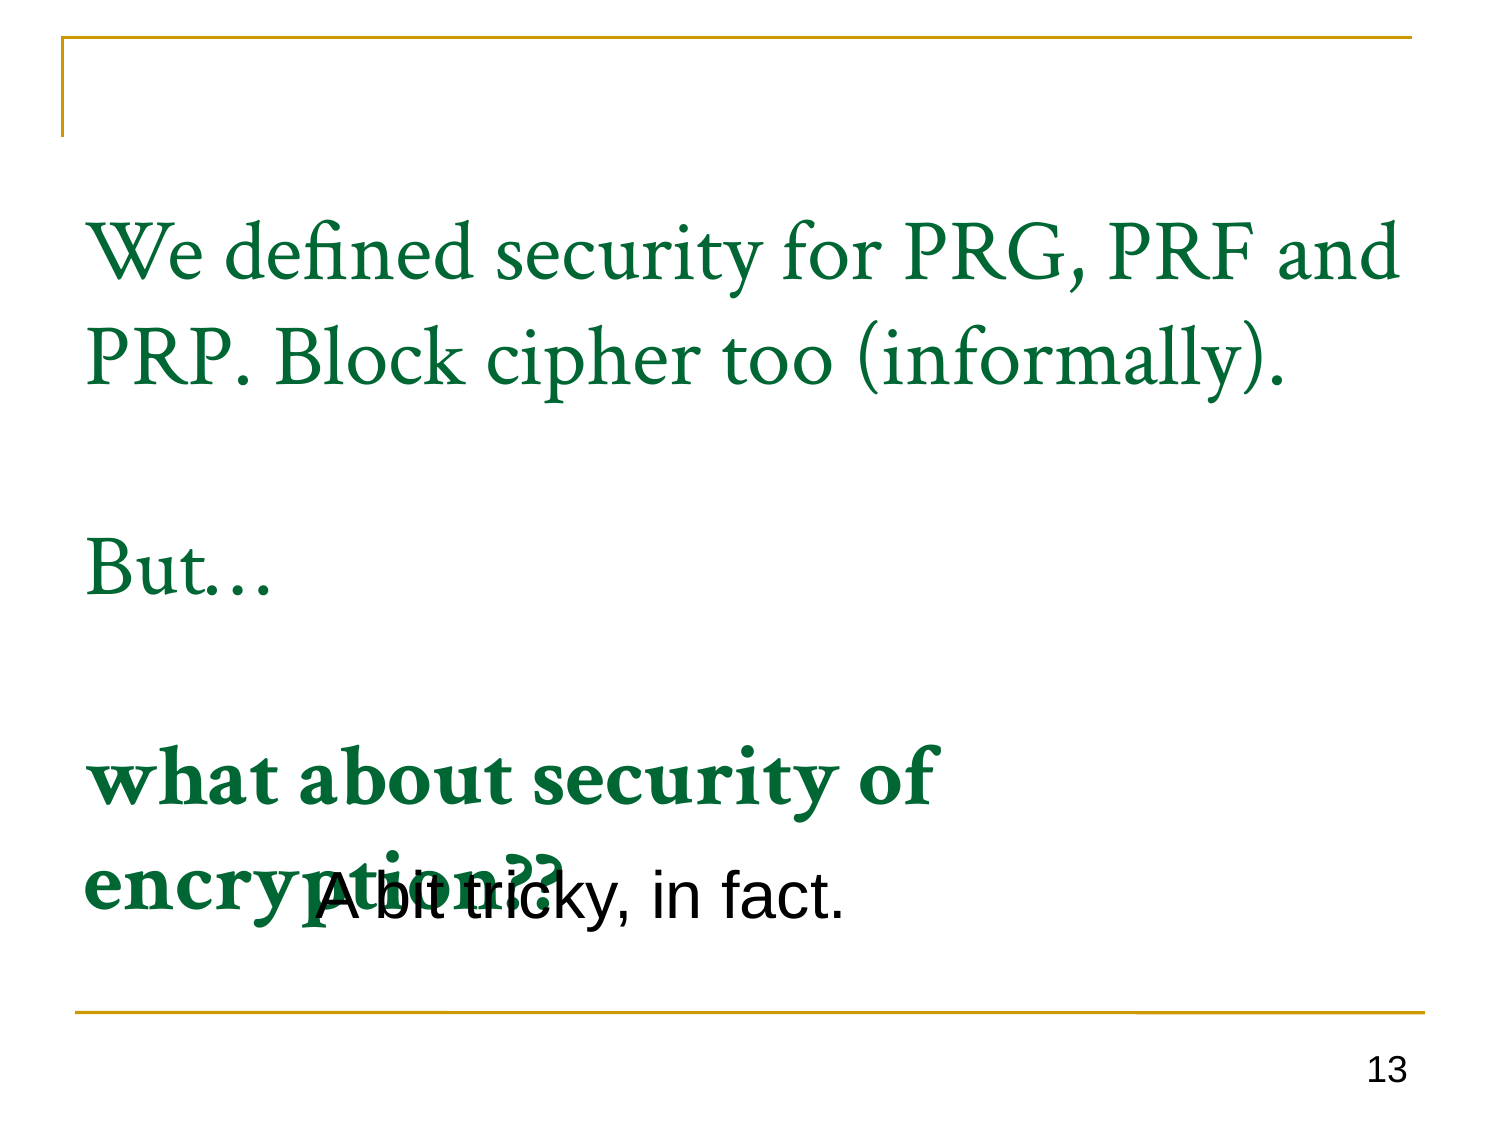

# We defined security for PRG, PRF and PRP. Block cipher too (informally). But… what about security of encryption??
A bit tricky, in fact.
13